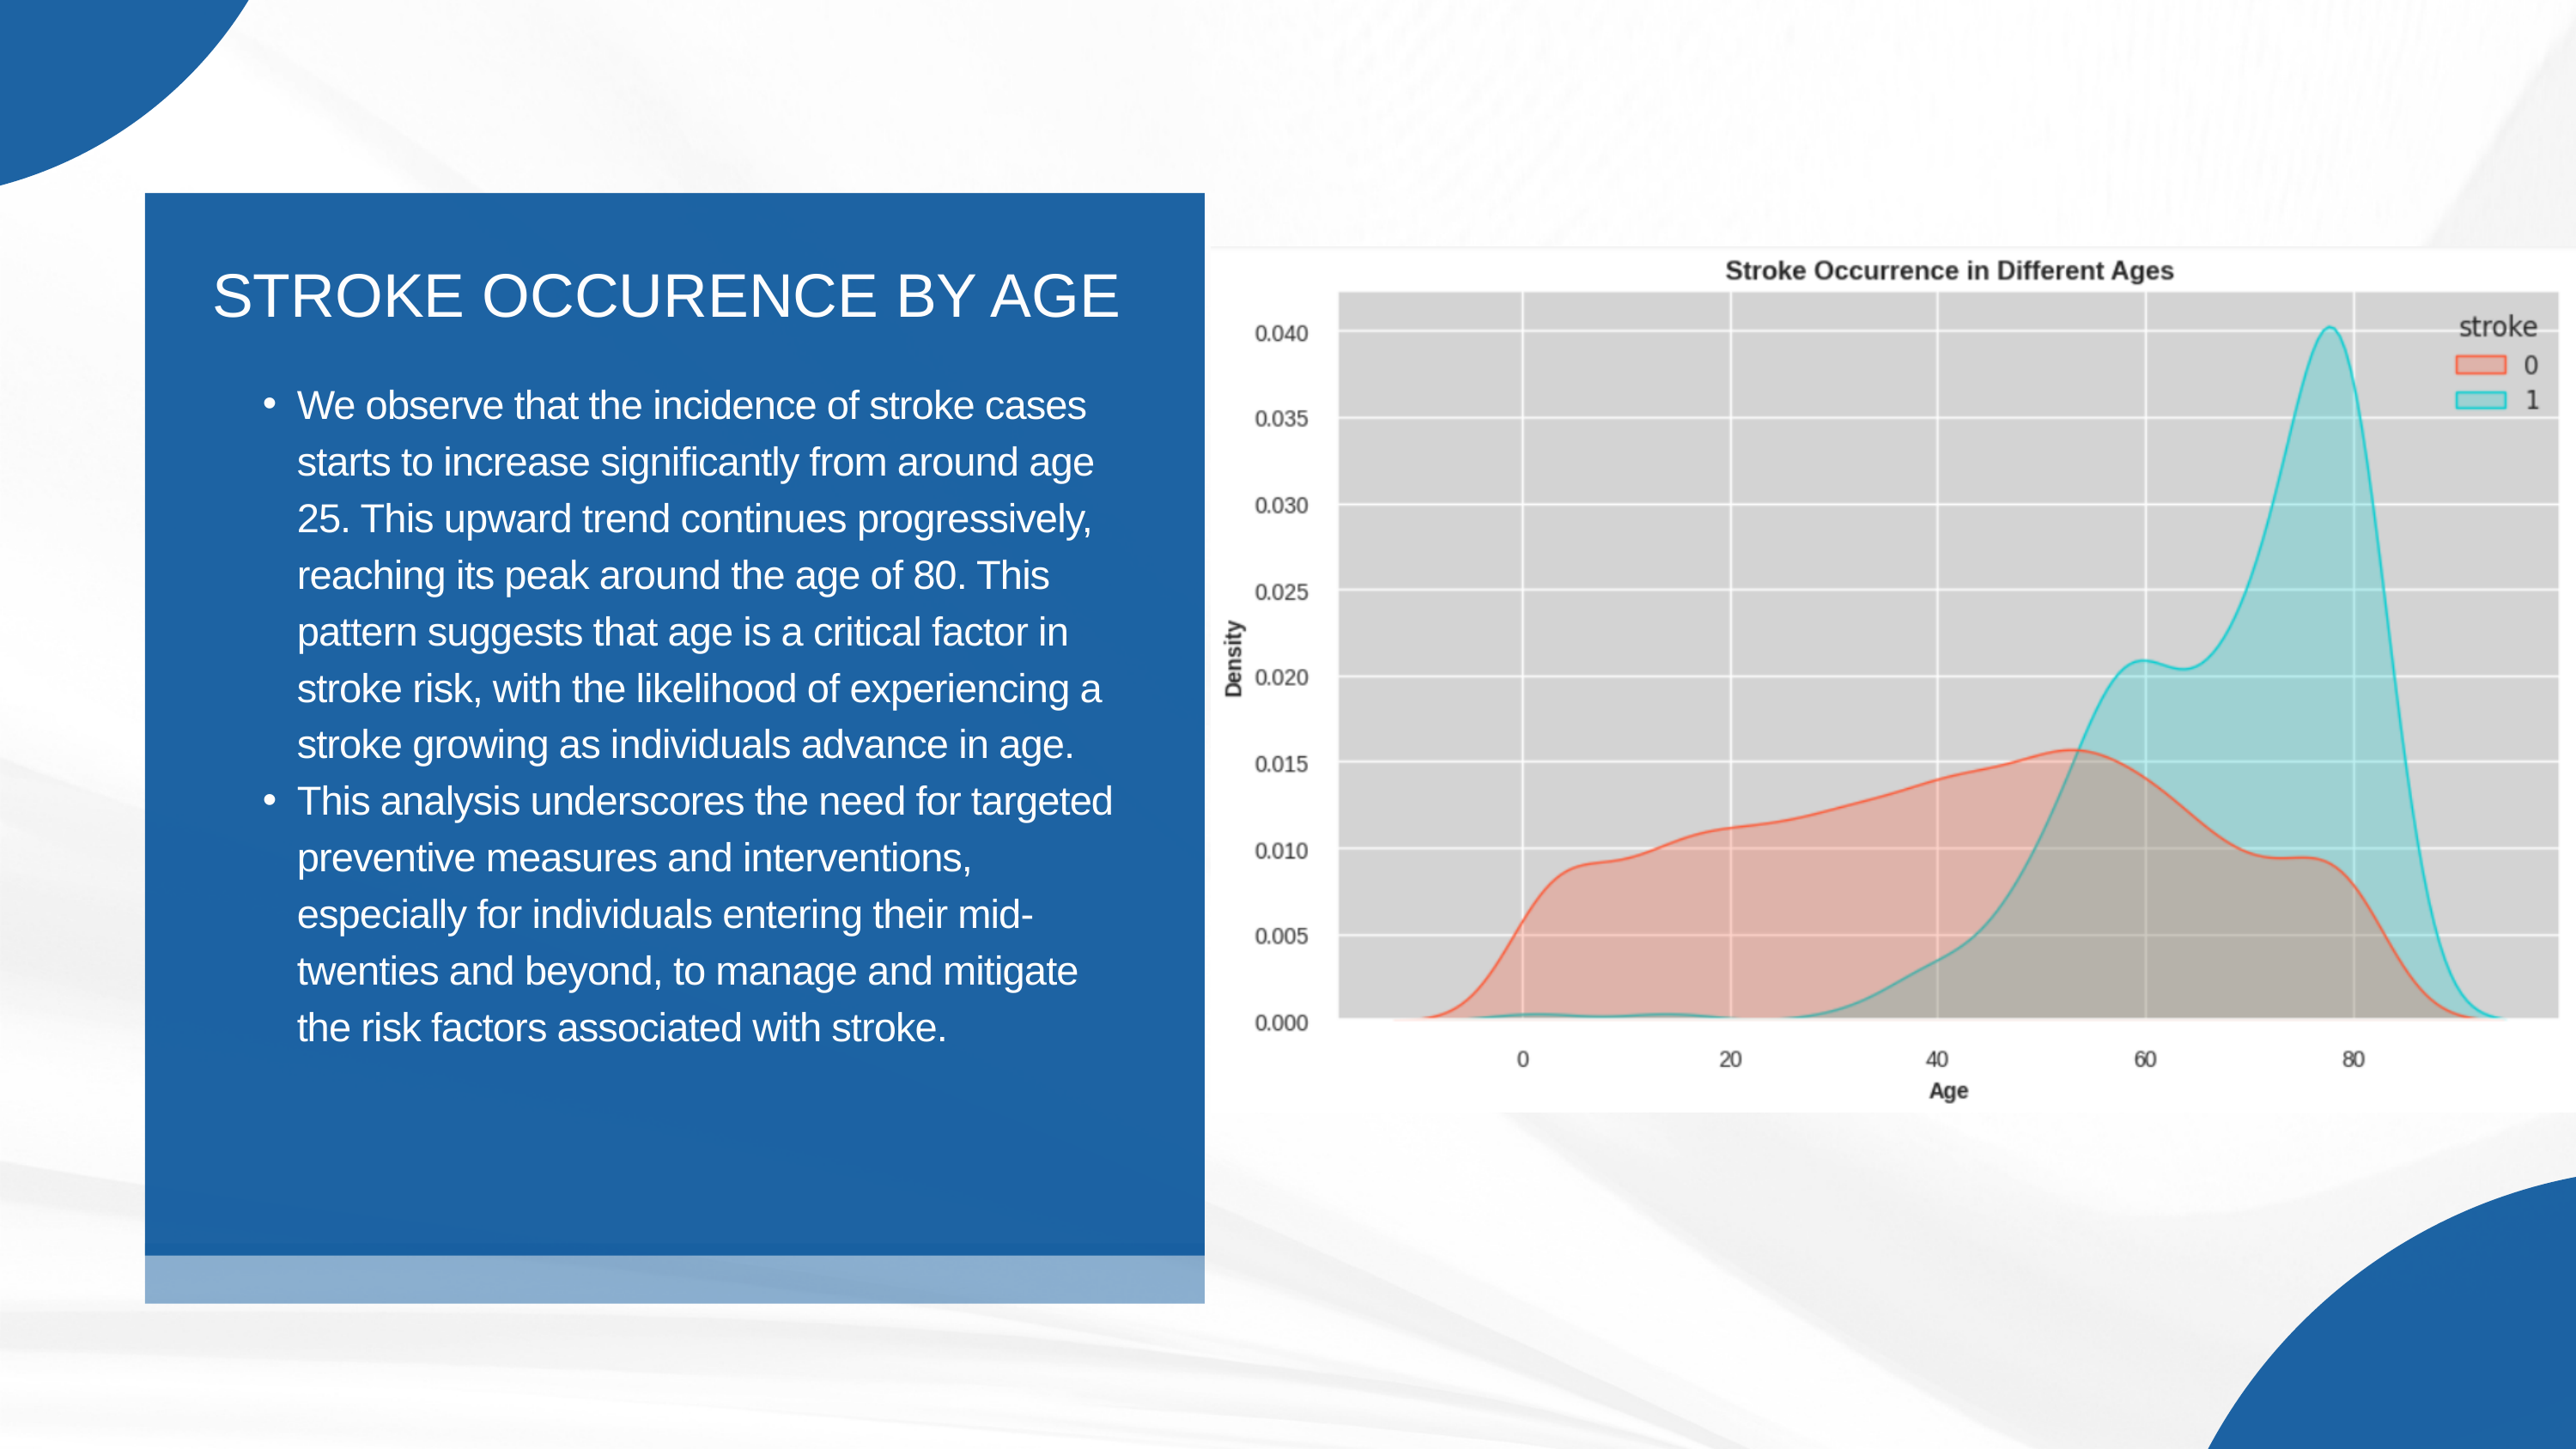

STROKE OCCURENCE BY AGE

We observe that the incidence of stroke cases starts to increase significantly from around age 25. This upward trend continues progressively, reaching its peak around the age of 80. This pattern suggests that age is a critical factor in stroke risk, with the likelihood of experiencing a stroke growing as individuals advance in age.
This analysis underscores the need for targeted preventive measures and interventions, especially for individuals entering their mid-twenties and beyond, to manage and mitigate the risk factors associated with stroke.